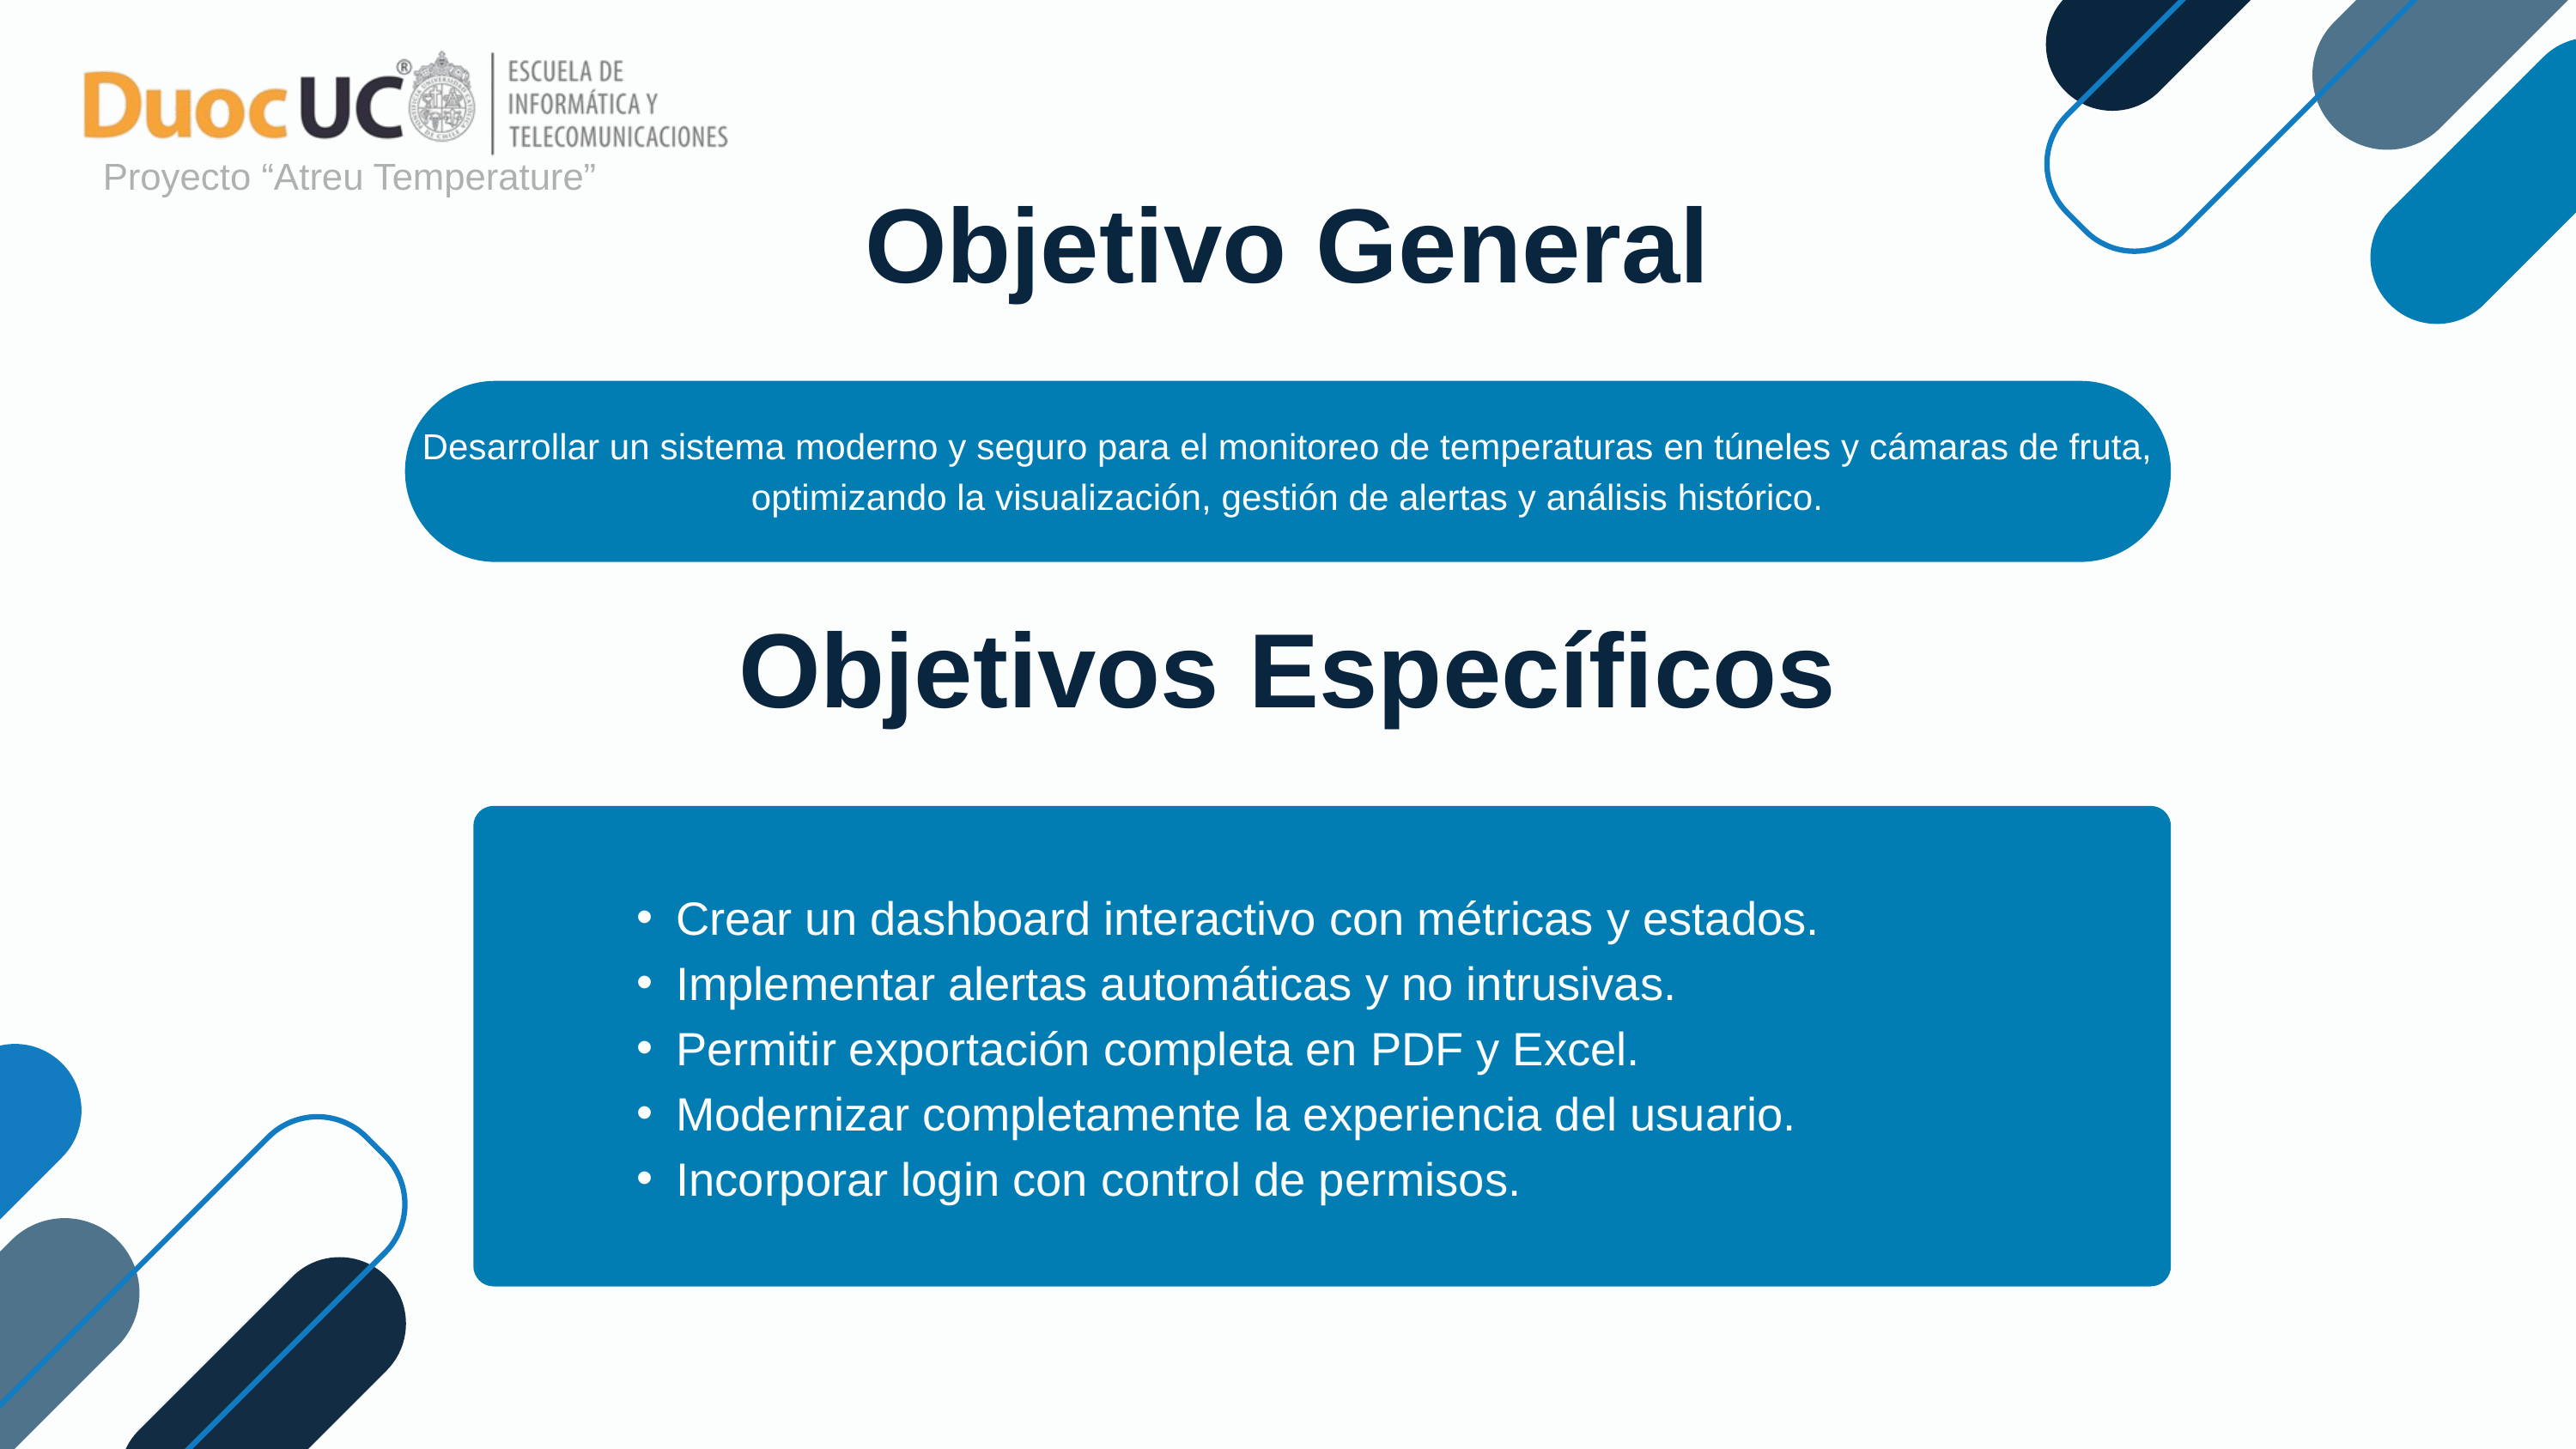

Proyecto “Atreu Temperature”
Objetivo General

Desarrollar un sistema moderno y seguro para el monitoreo de temperaturas en túneles y cámaras de fruta, optimizando la visualización, gestión de alertas y análisis histórico.
Objetivos Específicos

Crear un dashboard interactivo con métricas y estados.
Implementar alertas automáticas y no intrusivas.
Permitir exportación completa en PDF y Excel.
Modernizar completamente la experiencia del usuario.
Incorporar login con control de permisos.